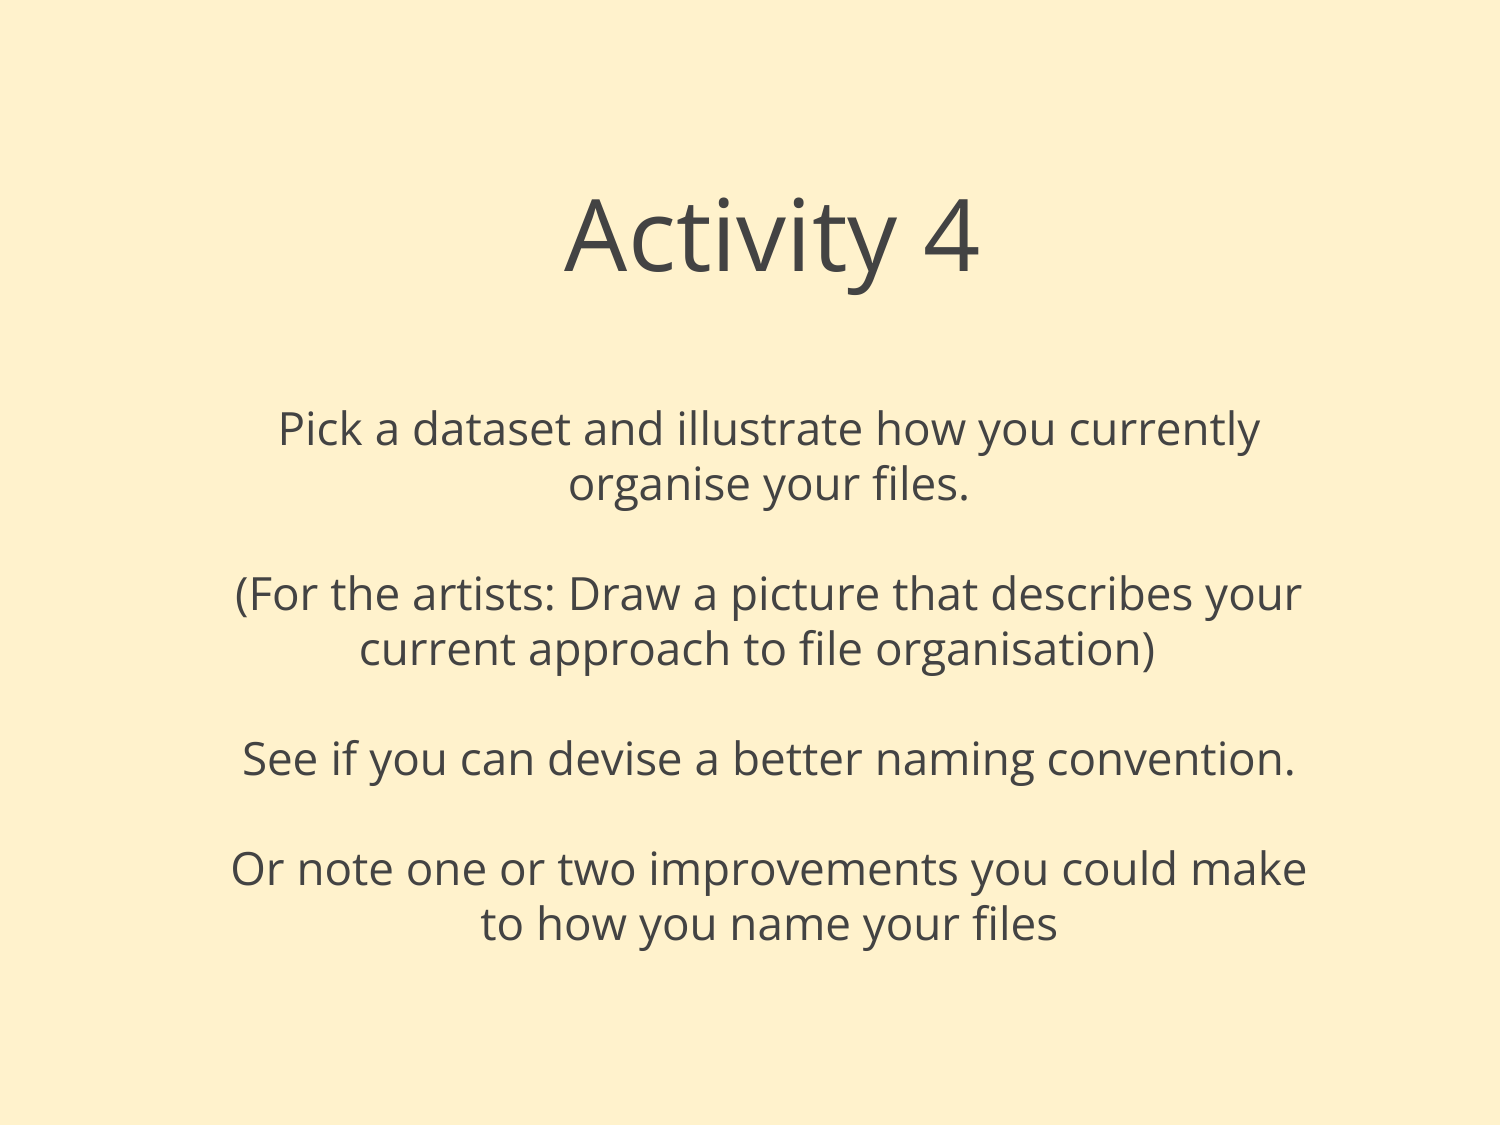

# Activity 4

Pick a dataset and illustrate how you currently organise your files.

(For the artists: Draw a picture that describes your current approach to file organisation)

See if you can devise a better naming convention.

Or note one or two improvements you could make to how you name your files